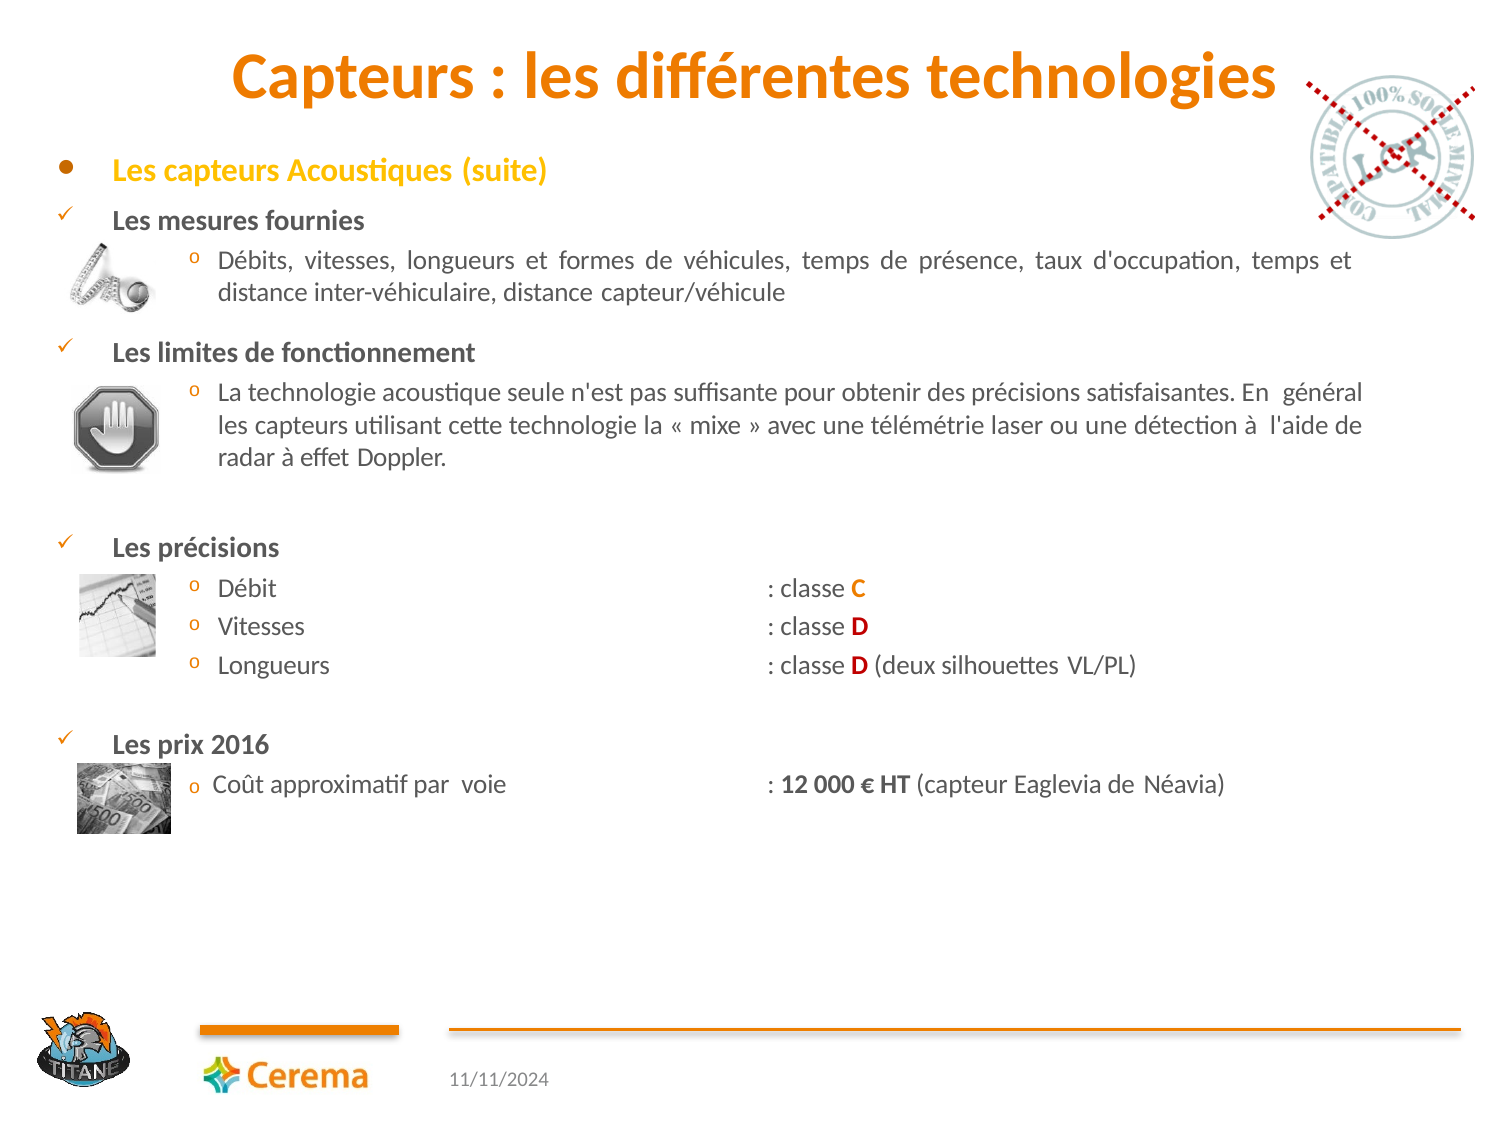

# Capteurs : les différentes technologies

Les capteurs Acoustiques (suite)
Les mesures fournies
Débits, vitesses, longueurs et formes de véhicules, temps de présence, taux d'occupation, temps et  distance inter-véhiculaire, distance capteur/véhicule

Les limites de fonctionnement
La technologie acoustique seule n'est pas suffisante pour obtenir des précisions satisfaisantes. En  général les capteurs utilisant cette technologie la « mixe » avec une télémétrie laser ou une détection à  l'aide de radar à effet Doppler.

Les précisions
Débit
Vitesses
Longueurs
: classe C
: classe D
: classe D (deux silhouettes VL/PL)

Les prix 2016
o Coût approximatif par voie

: 12 000 € HT (capteur Eaglevia de Néavia)